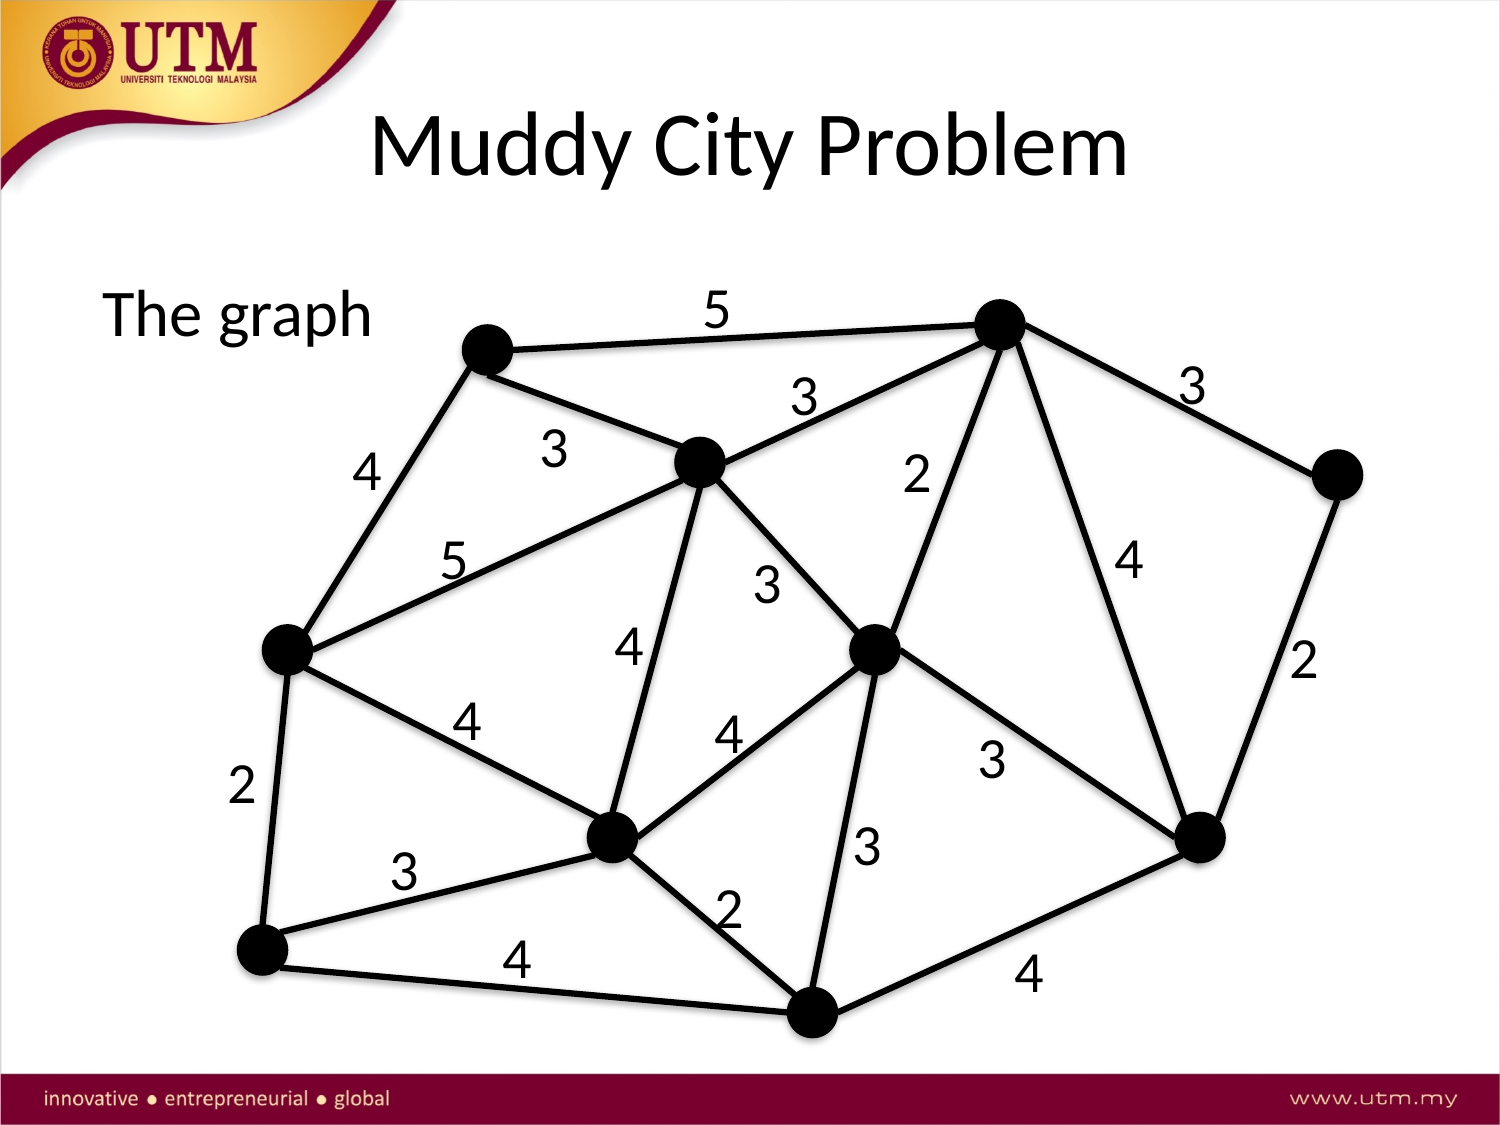

# Muddy City Problem
The graph
5

3
3
3
4
2
4
5
3
4
2
4
4
3
2
3
3
2
4
4